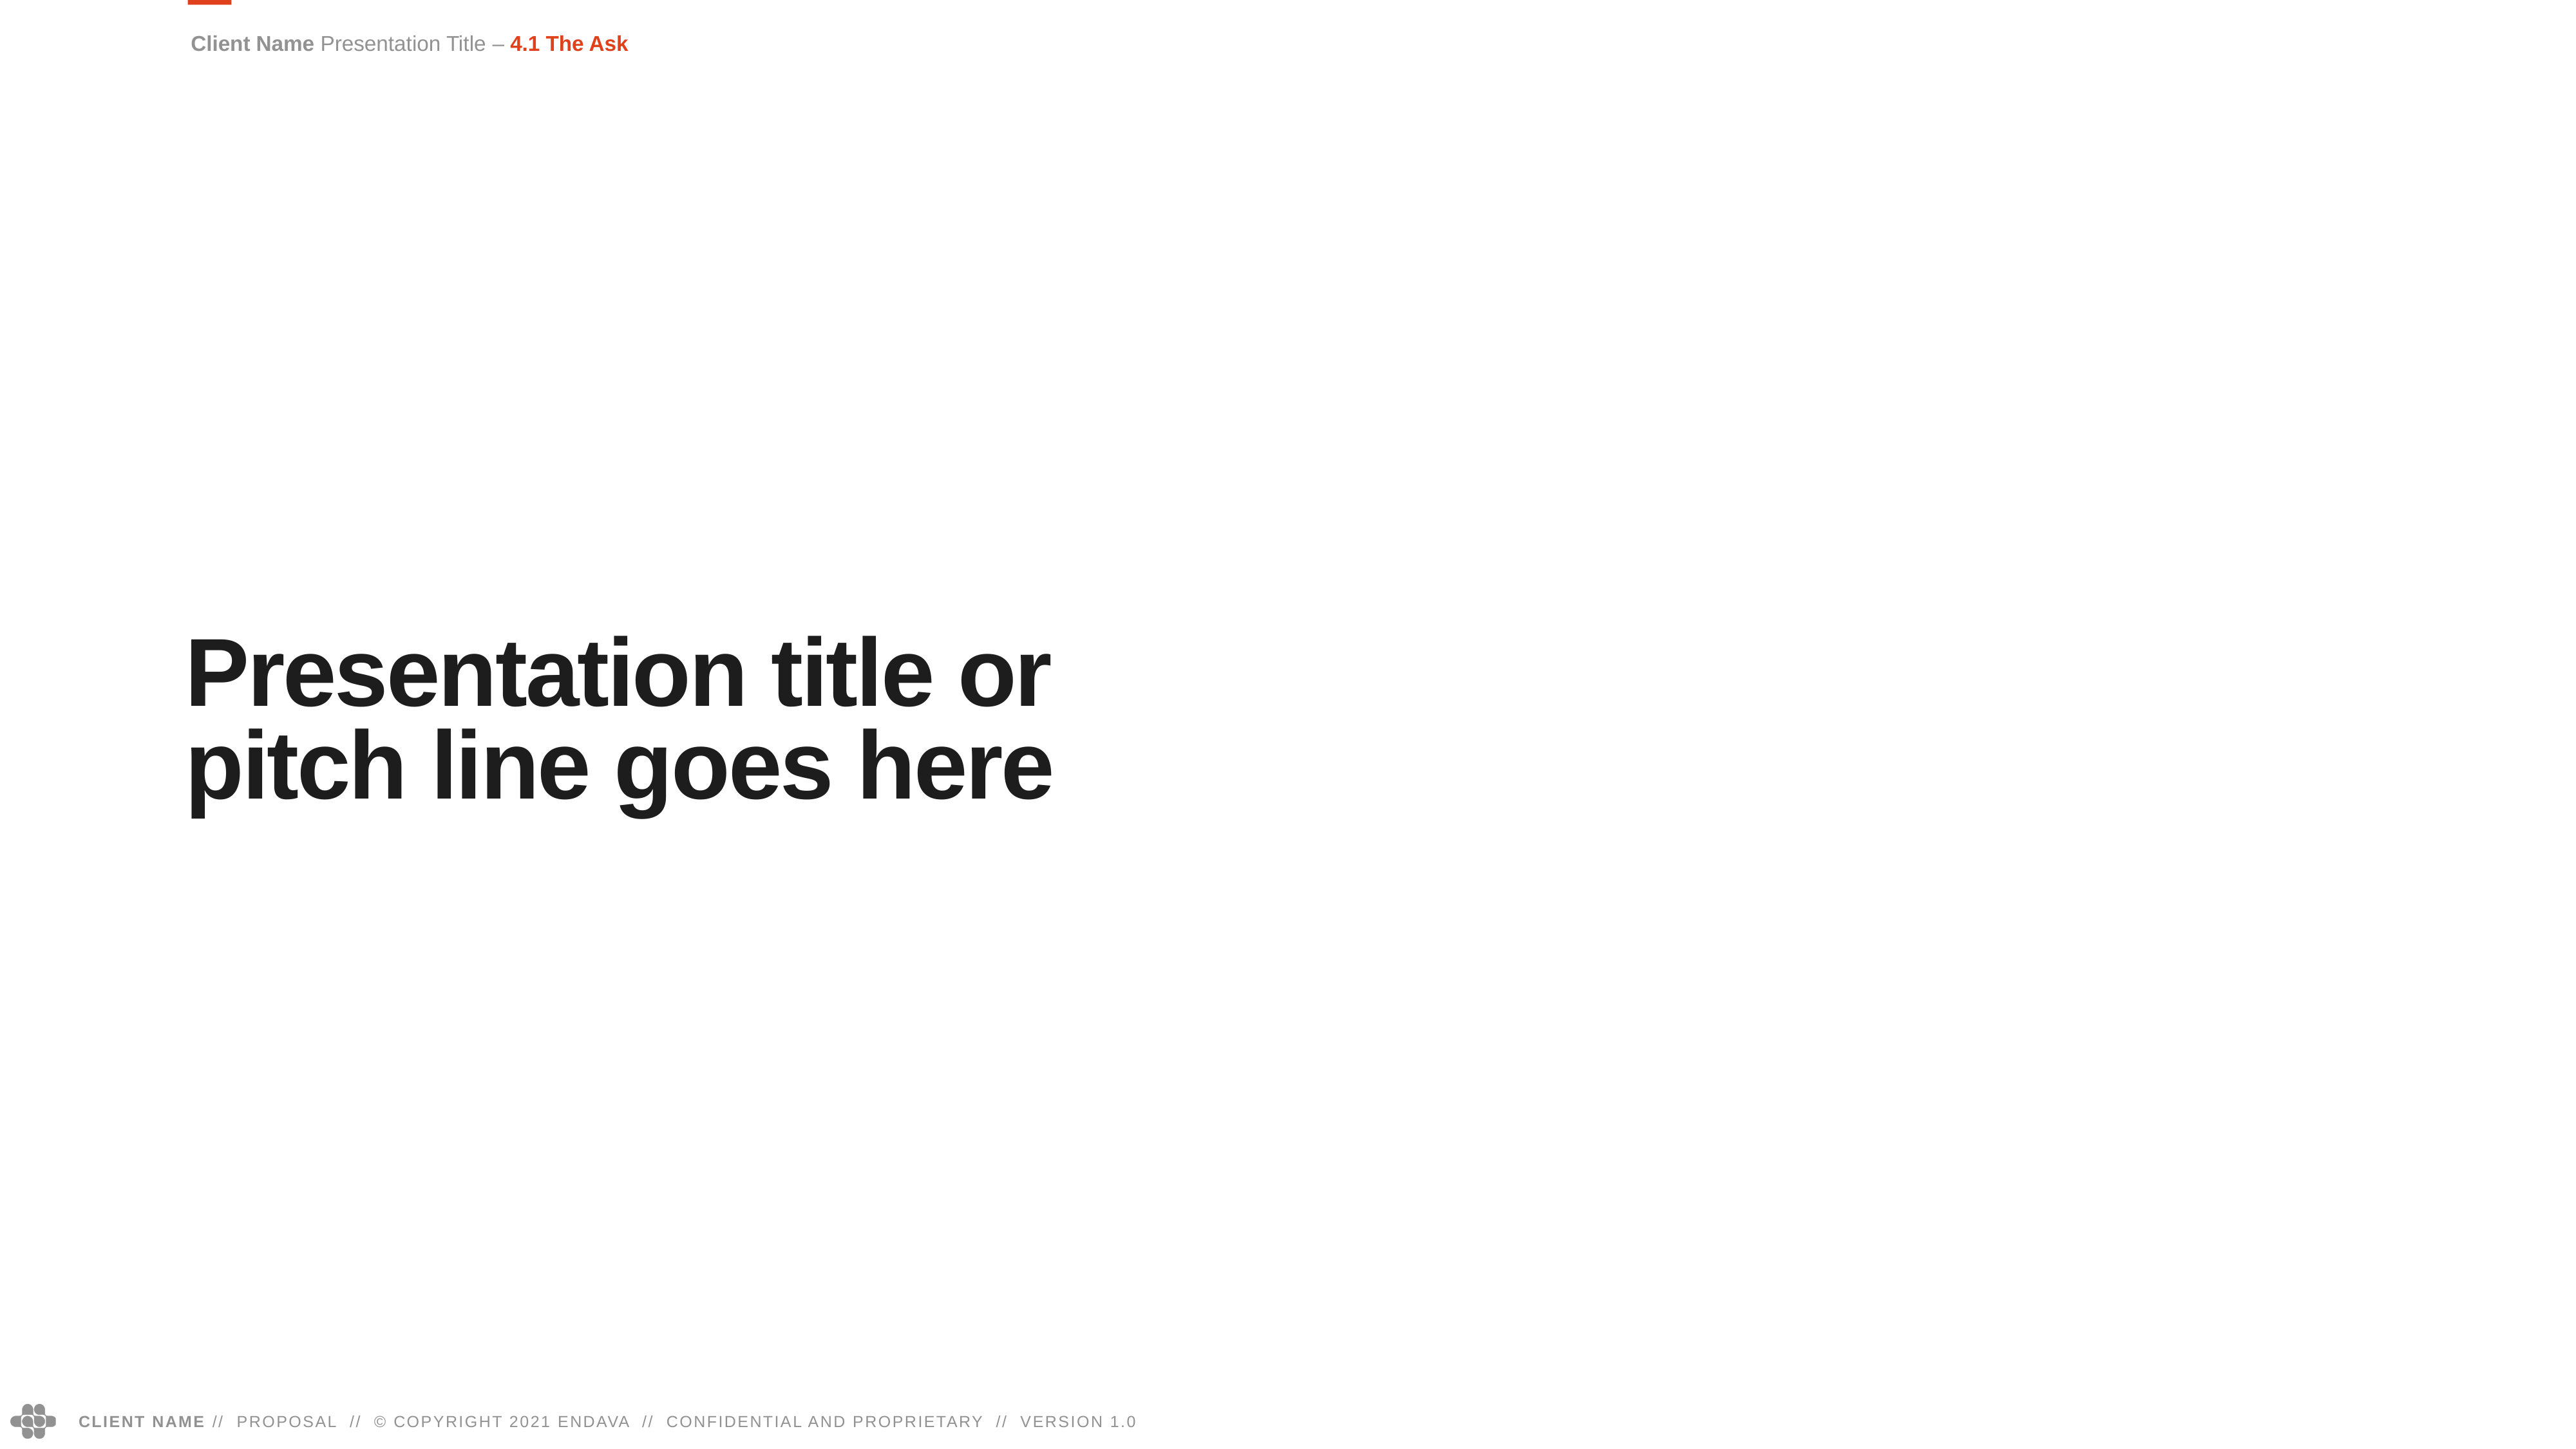

Client Name Presentation Title – 4.1 The Ask
Presentation title or pitch line goes here